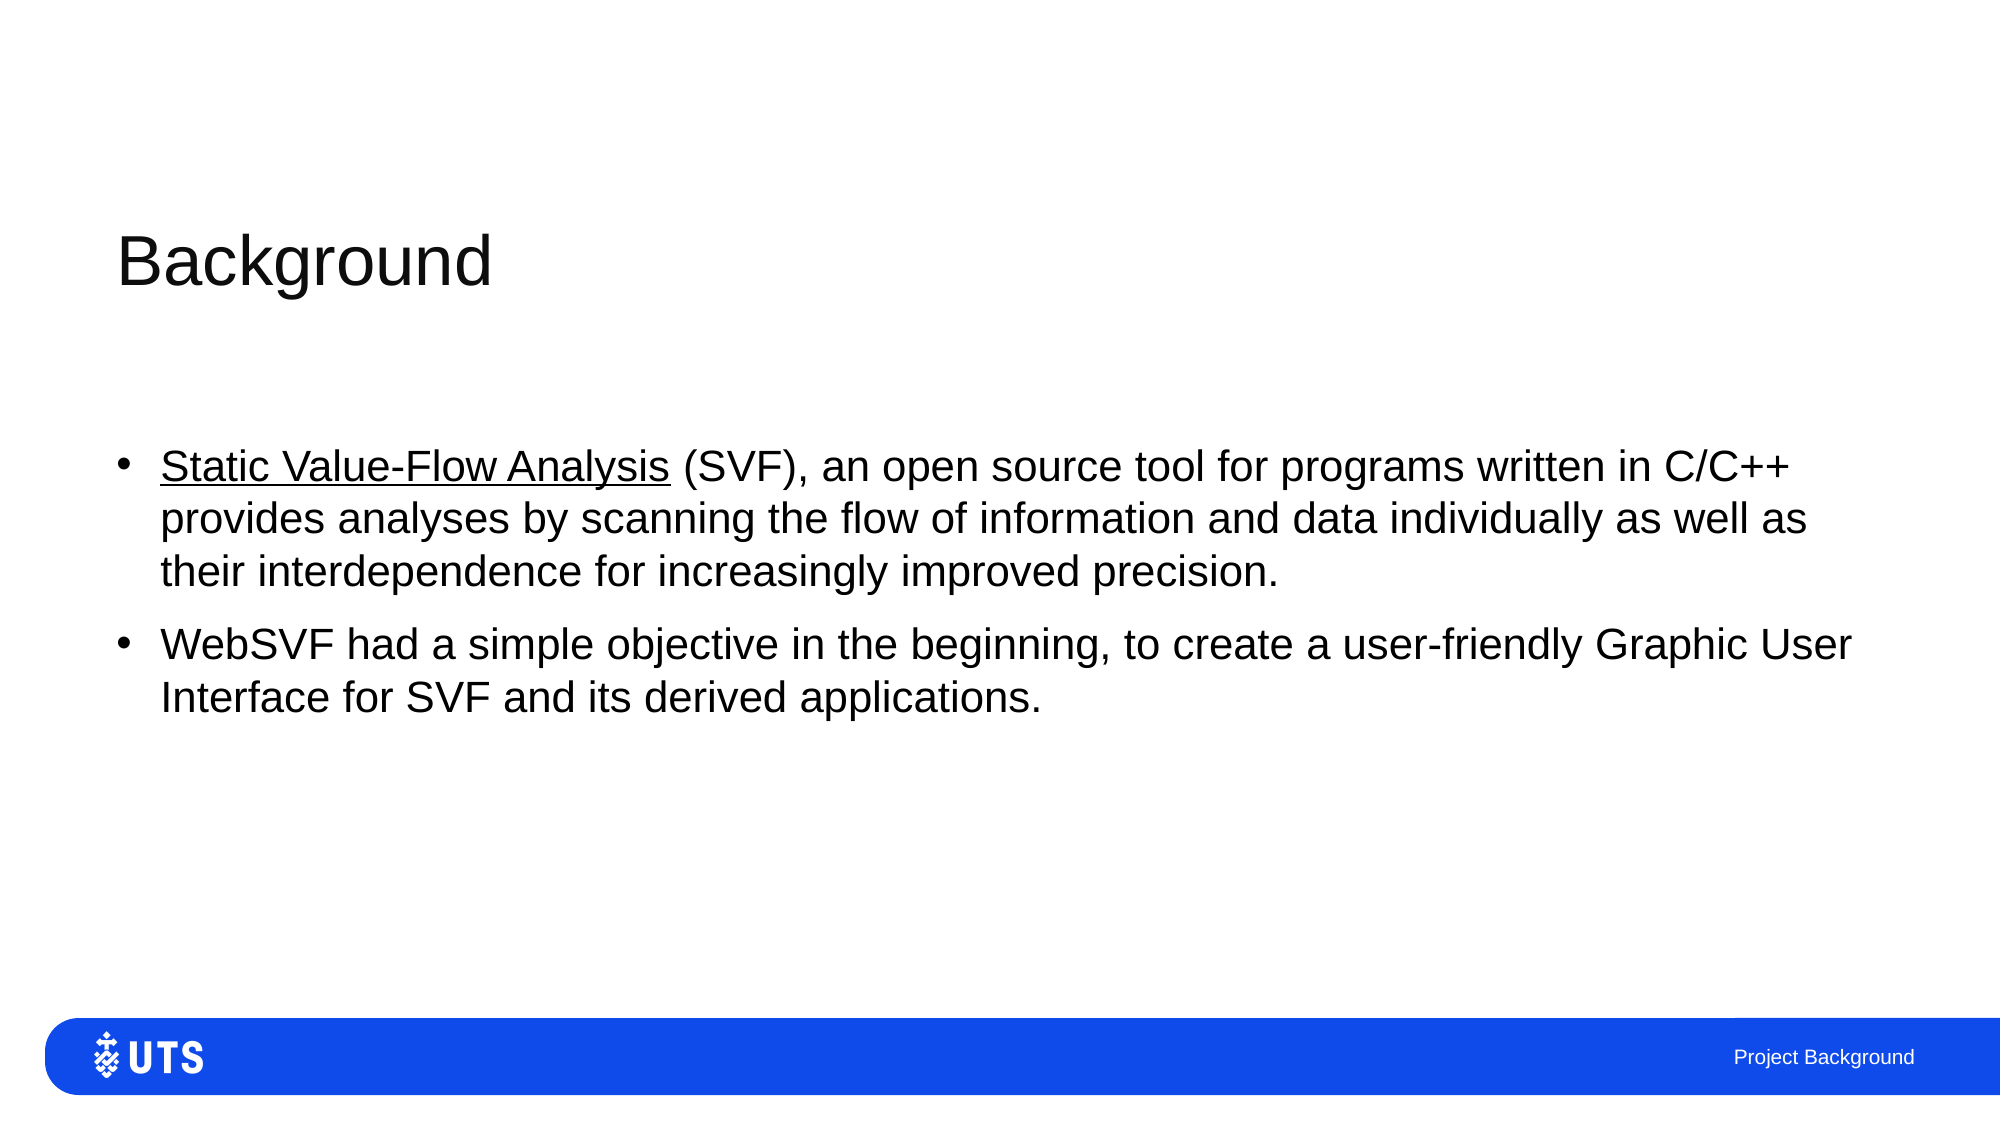

# Background
Static Value-Flow Analysis (SVF), an open source tool for programs written in C/C++ provides analyses by scanning the flow of information and data individually as well as their interdependence for increasingly improved precision.
WebSVF had a simple objective in the beginning, to create a user-friendly Graphic User Interface for SVF and its derived applications.
Project Background